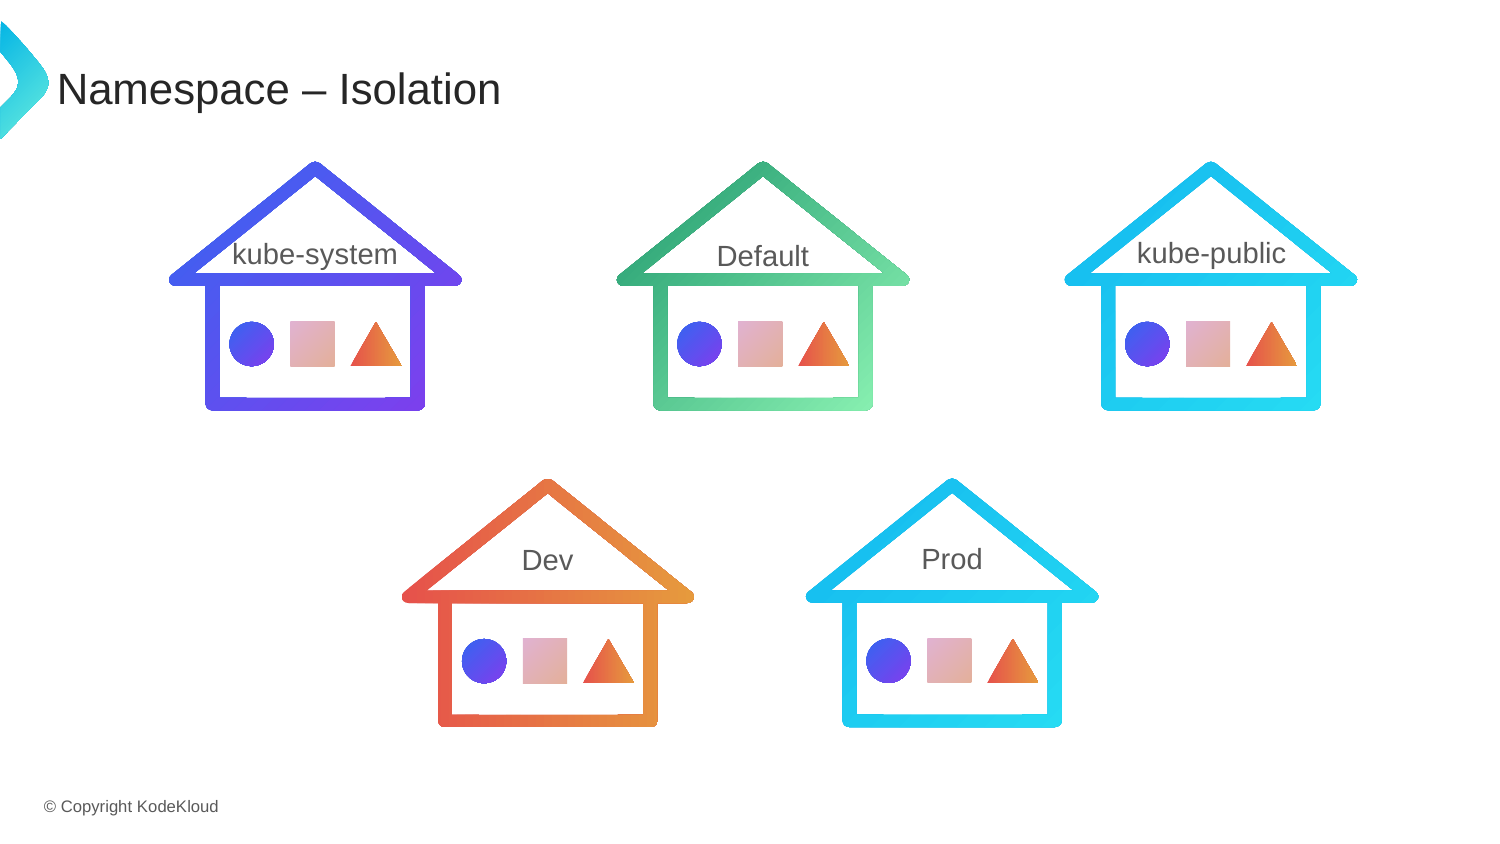

# Namespace – Isolation

kube-system

Default

kube-public

Prod
Dev